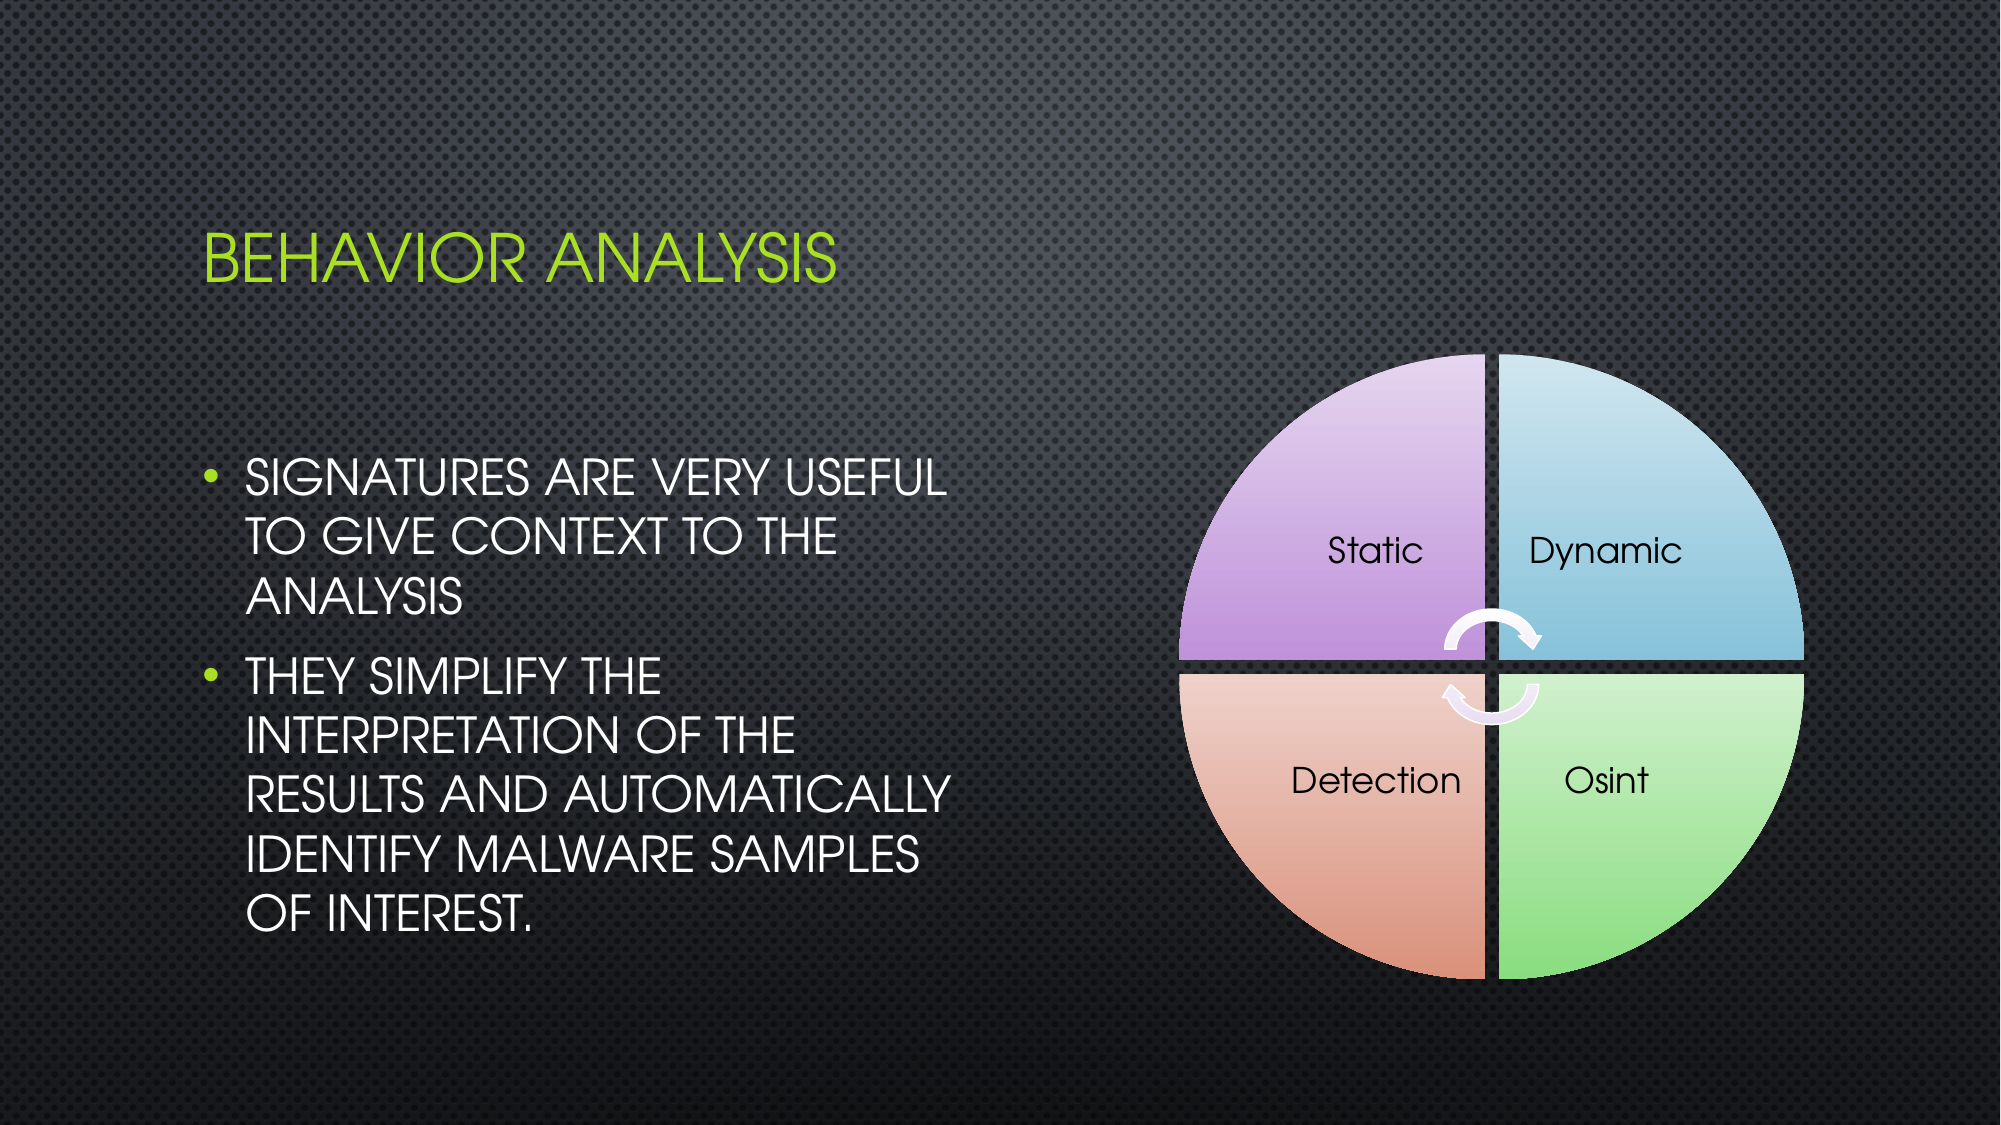

# Behavior Analysis
Static
Dynamic
Osint
Detection
Signatures are very useful to give context to the analysis
They simplify the interpretation of the results and automatically identify malware samples of interest.